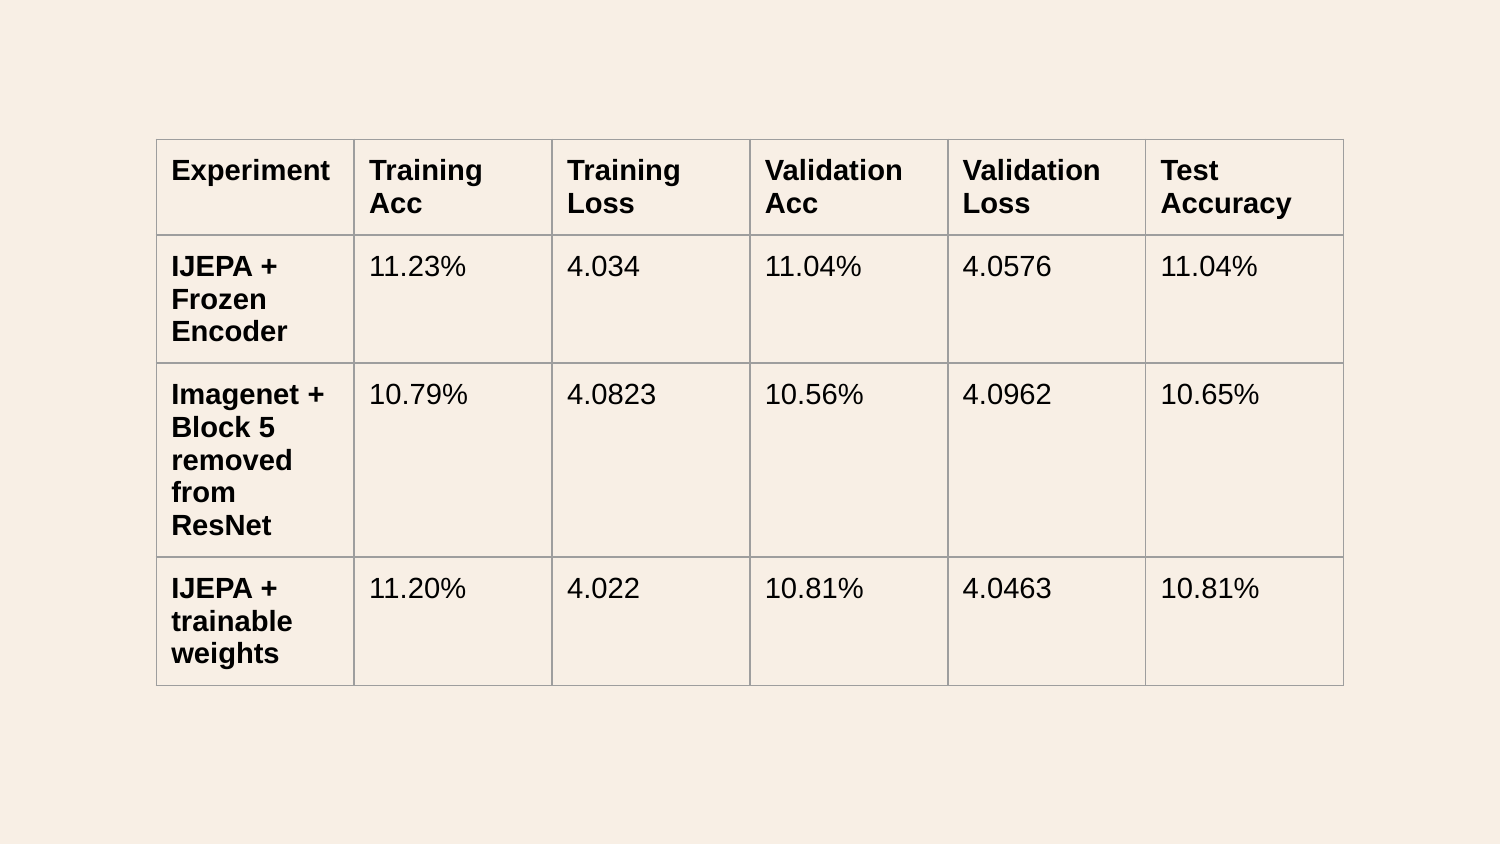

| Experiment | Training Acc | Training Loss | Validation Acc | Validation Loss | Test Accuracy |
| --- | --- | --- | --- | --- | --- |
| IJEPA + Frozen Encoder | 11.23% | 4.034 | 11.04% | 4.0576 | 11.04% |
| Imagenet + Block 5 removed from ResNet | 10.79% | 4.0823 | 10.56% | 4.0962 | 10.65% |
| IJEPA + trainable weights | 11.20% | 4.022 | 10.81% | 4.0463 | 10.81% |